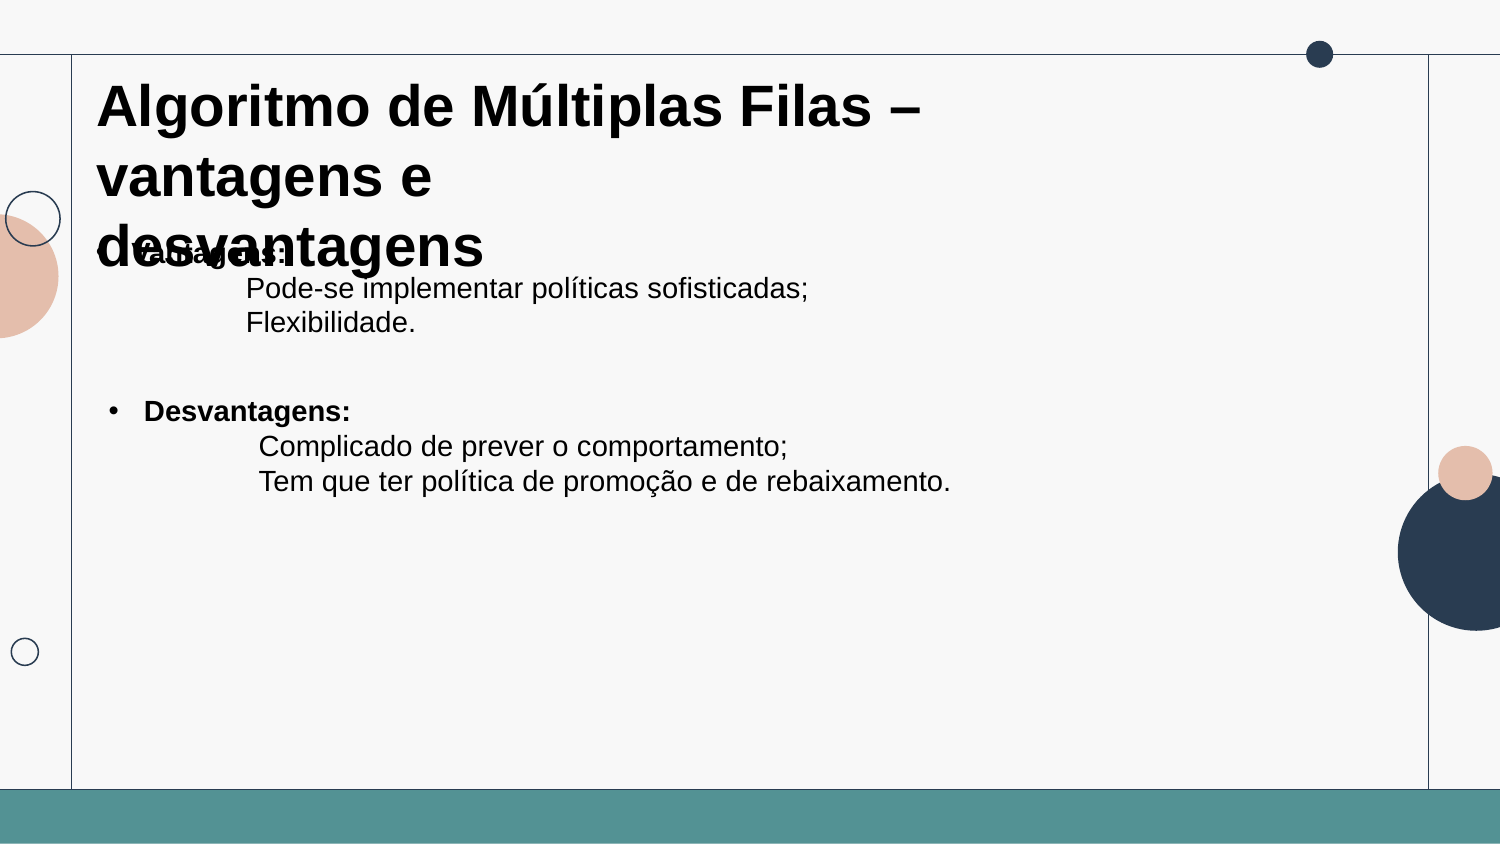

# Algoritmo de Múltiplas Filas –vantagens e  desvantagens
Vantagens:​
	Pode-se implementar políticas sofisticadas;​
	Flexibilidade.

Desvantagens:​
	Complicado de prever o comportamento;​
 	Tem que ter política de promoção e de rebaixamento.